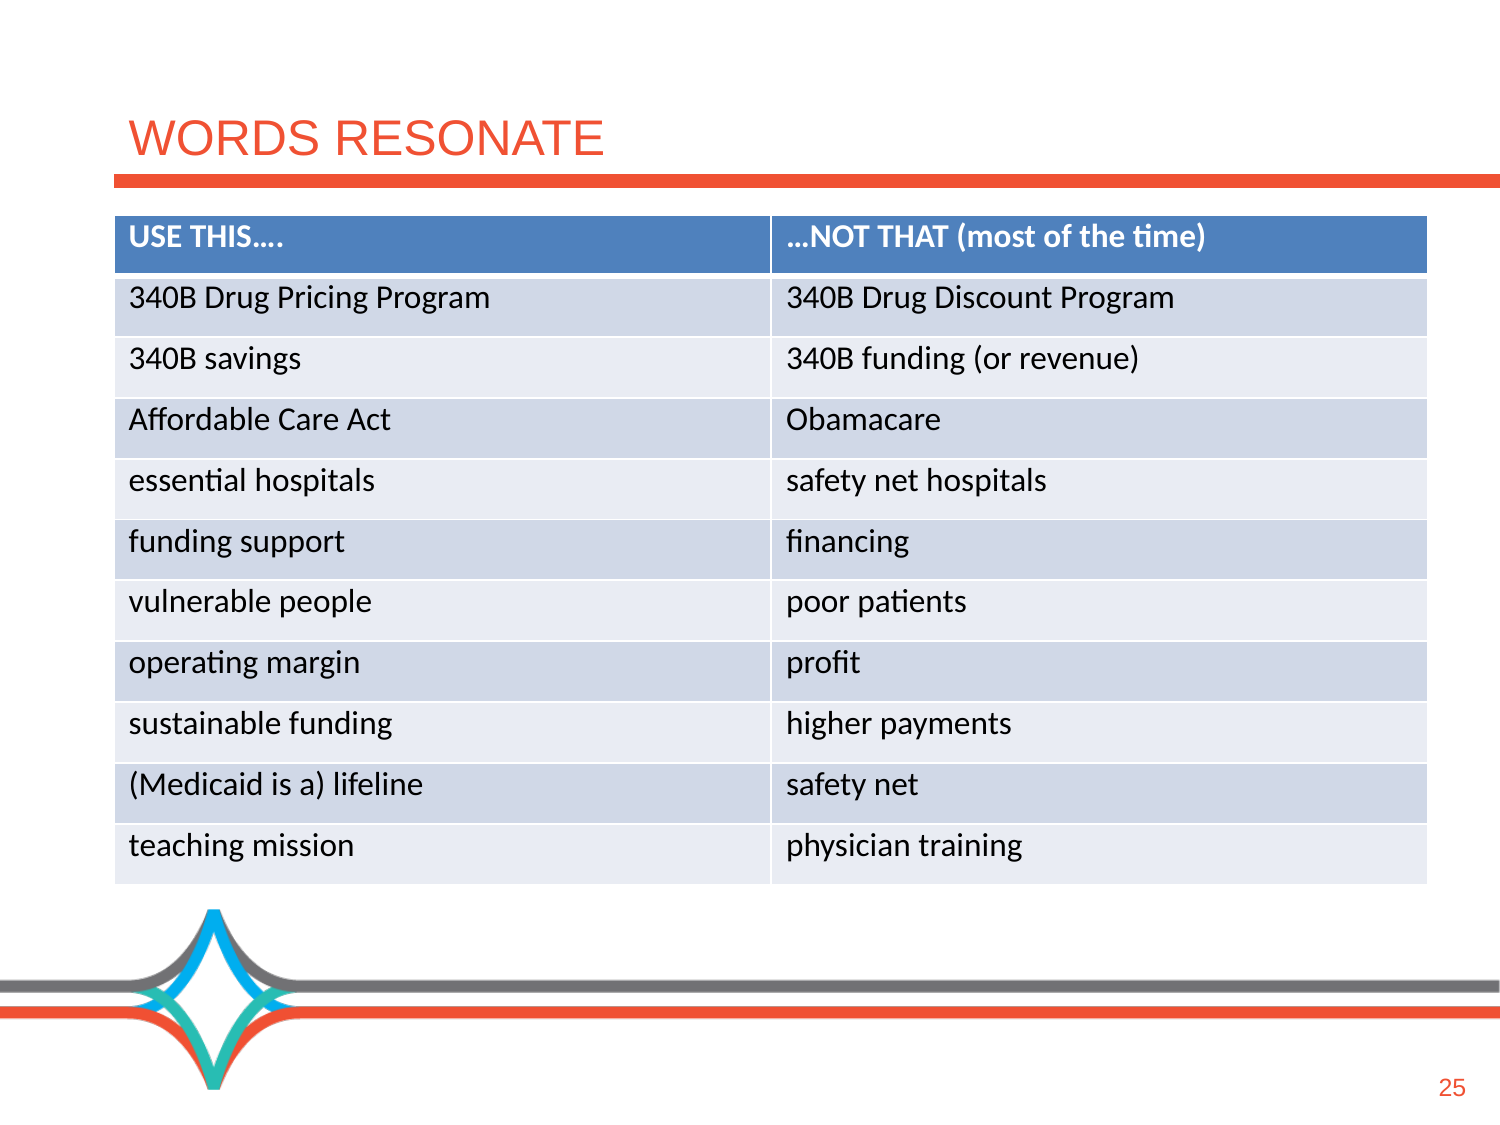

# Words resonate
| USE THIS…. | …NOT THAT (most of the time) |
| --- | --- |
| 340B Drug Pricing Program | 340B Drug Discount Program |
| 340B savings | 340B funding (or revenue) |
| Affordable Care Act | Obamacare |
| essential hospitals | safety net hospitals |
| funding support | financing |
| vulnerable people | poor patients |
| operating margin | profit |
| sustainable funding | higher payments |
| (Medicaid is a) lifeline | safety net |
| teaching mission | physician training |